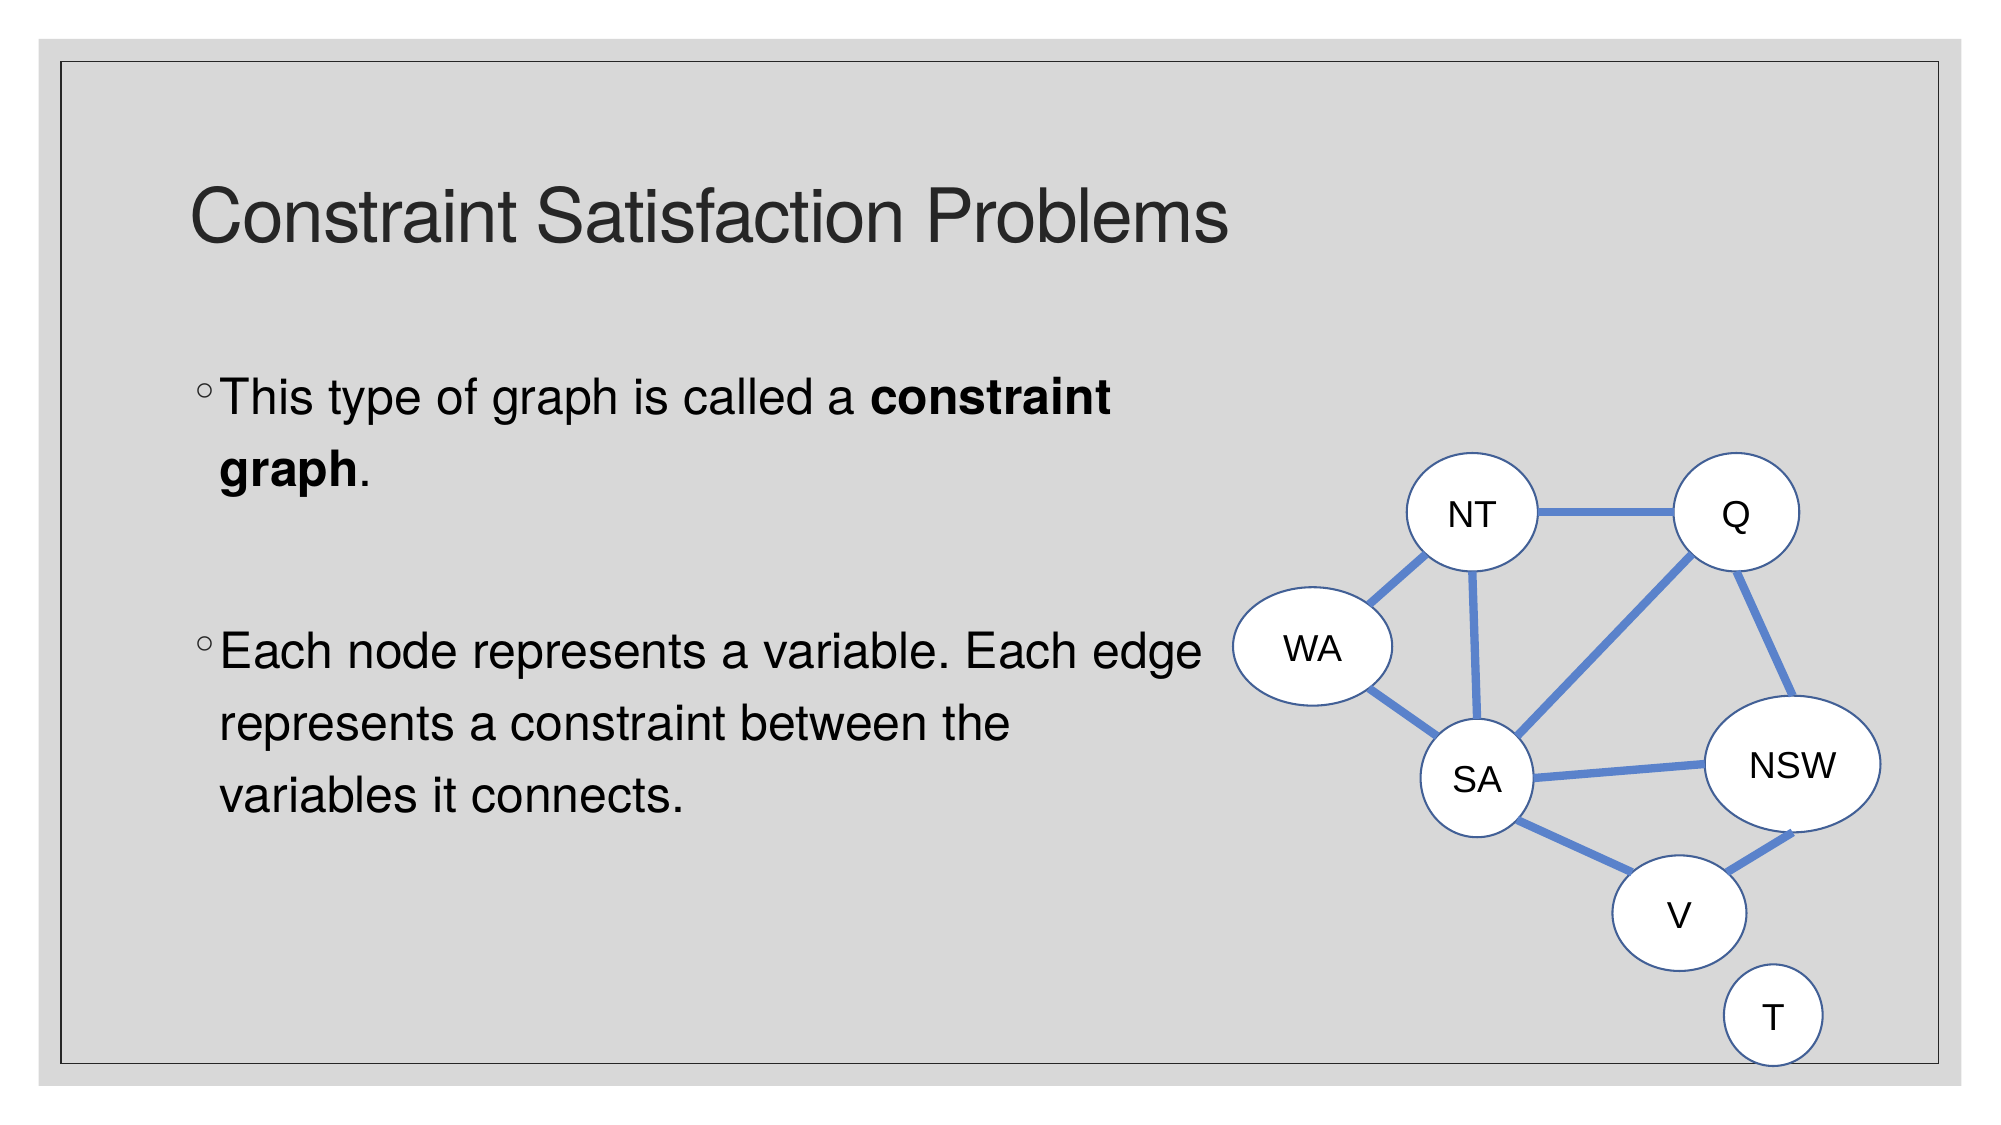

# Constraint Satisfaction Problems
This type of graph is called a constraint graph.

Each node represents a variable. Each edge represents a constraint between the variables it connects.
NT
Q
WA
NSW
SA
V
T